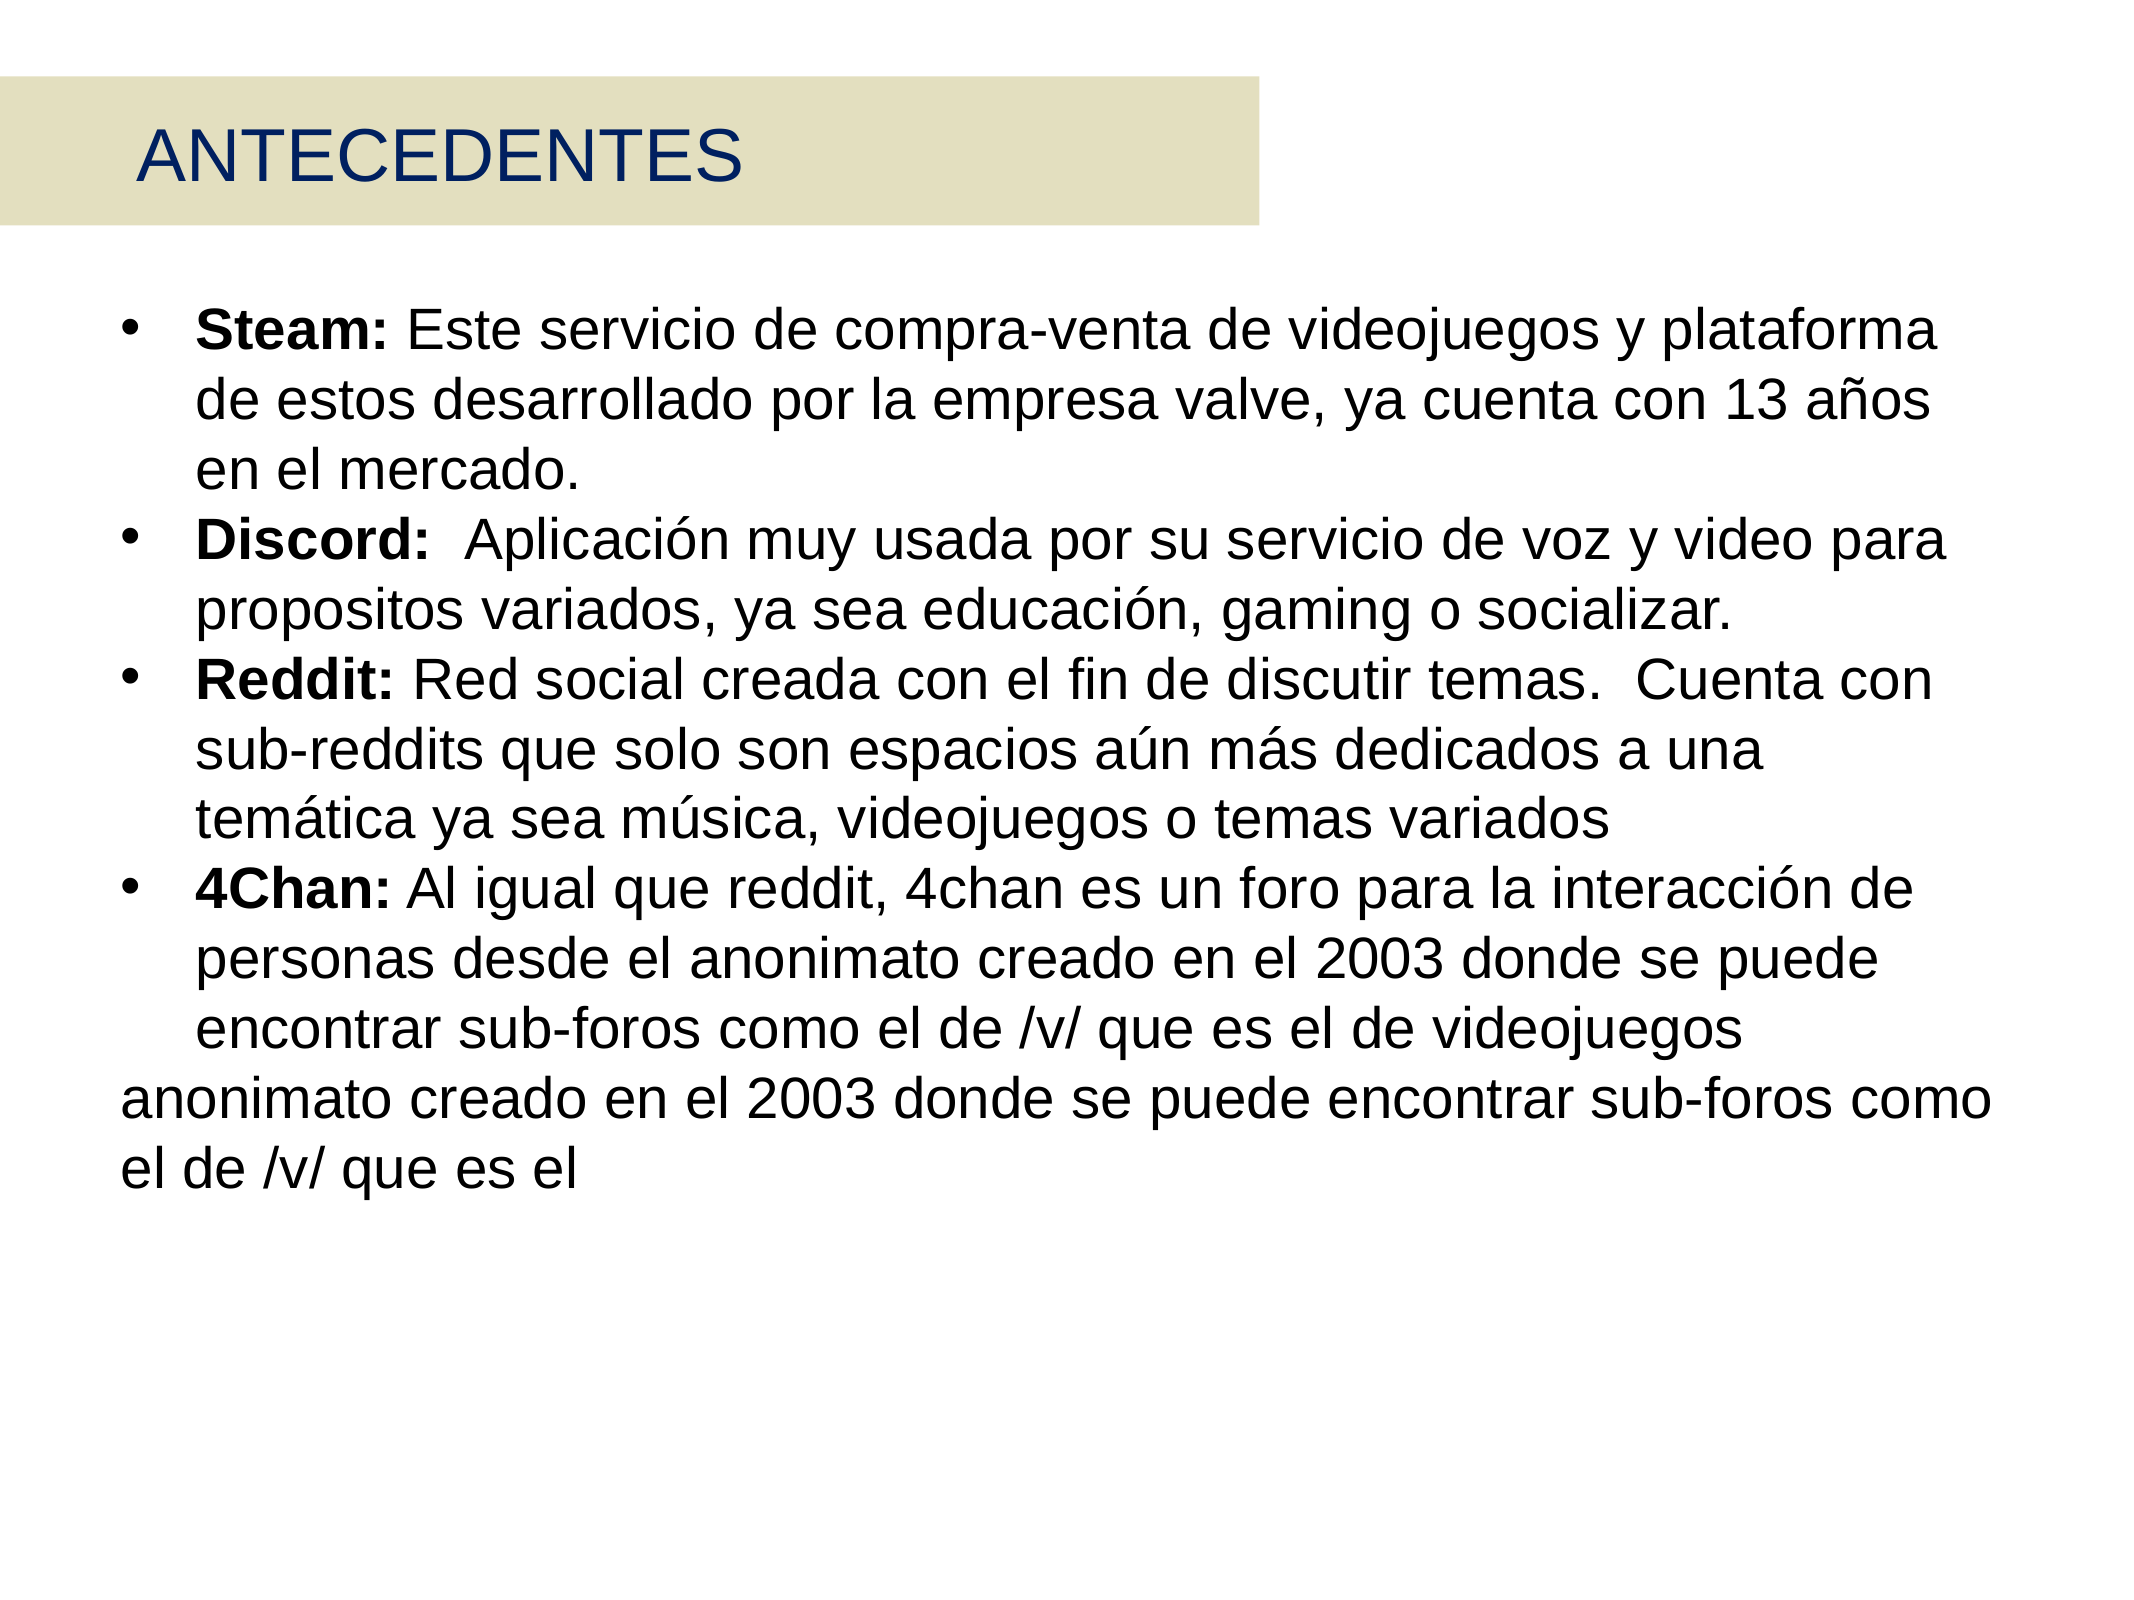

ANTECEDENTES
Steam: Este servicio de compra-venta de videojuegos y plataforma de estos desarrollado por la empresa valve, ya cuenta con 13 años en el mercado.
Discord:  Aplicación muy usada por su servicio de voz y video para propositos variados, ya sea educación, gaming o socializar.
Reddit: Red social creada con el fin de discutir temas.  Cuenta con sub-reddits que solo son espacios aún más dedicados a una temática ya sea música, videojuegos o temas variados
4Chan: Al igual que reddit, 4chan es un foro para la interacción de personas desde el anonimato creado en el 2003 donde se puede encontrar sub-foros como el de /v/ que es el de videojuegos
anonimato creado en el 2003 donde se puede encontrar sub-foros como el de /v/ que es el de videojuegos